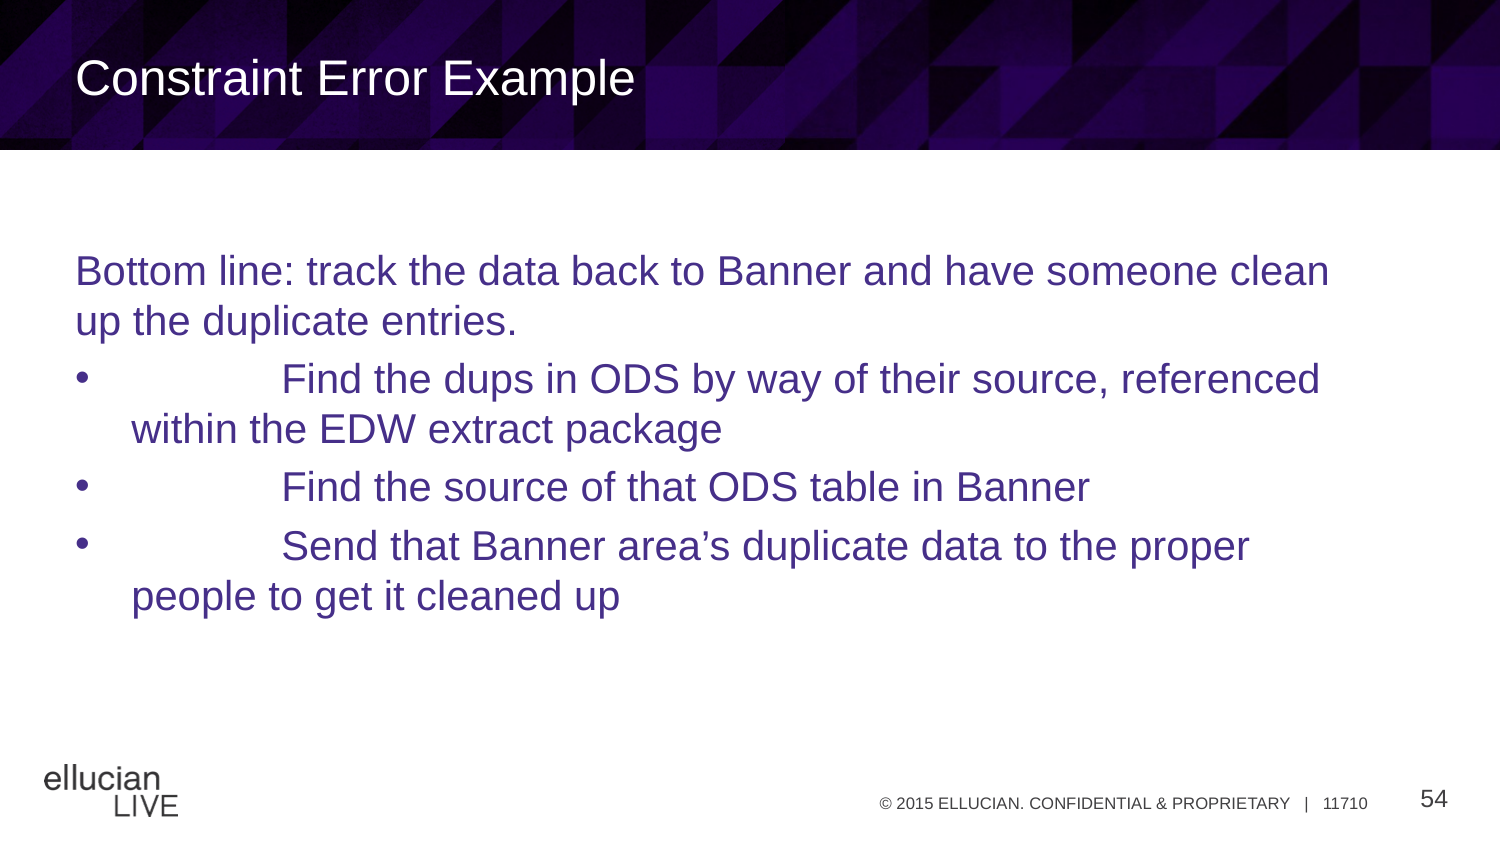

# Constraint Error Example

Bottom line: track the data back to Banner and have someone clean up the duplicate entries.
	Find the dups in ODS by way of their source, referenced within the EDW extract package
	Find the source of that ODS table in Banner
	Send that Banner area’s duplicate data to the proper people to get it cleaned up